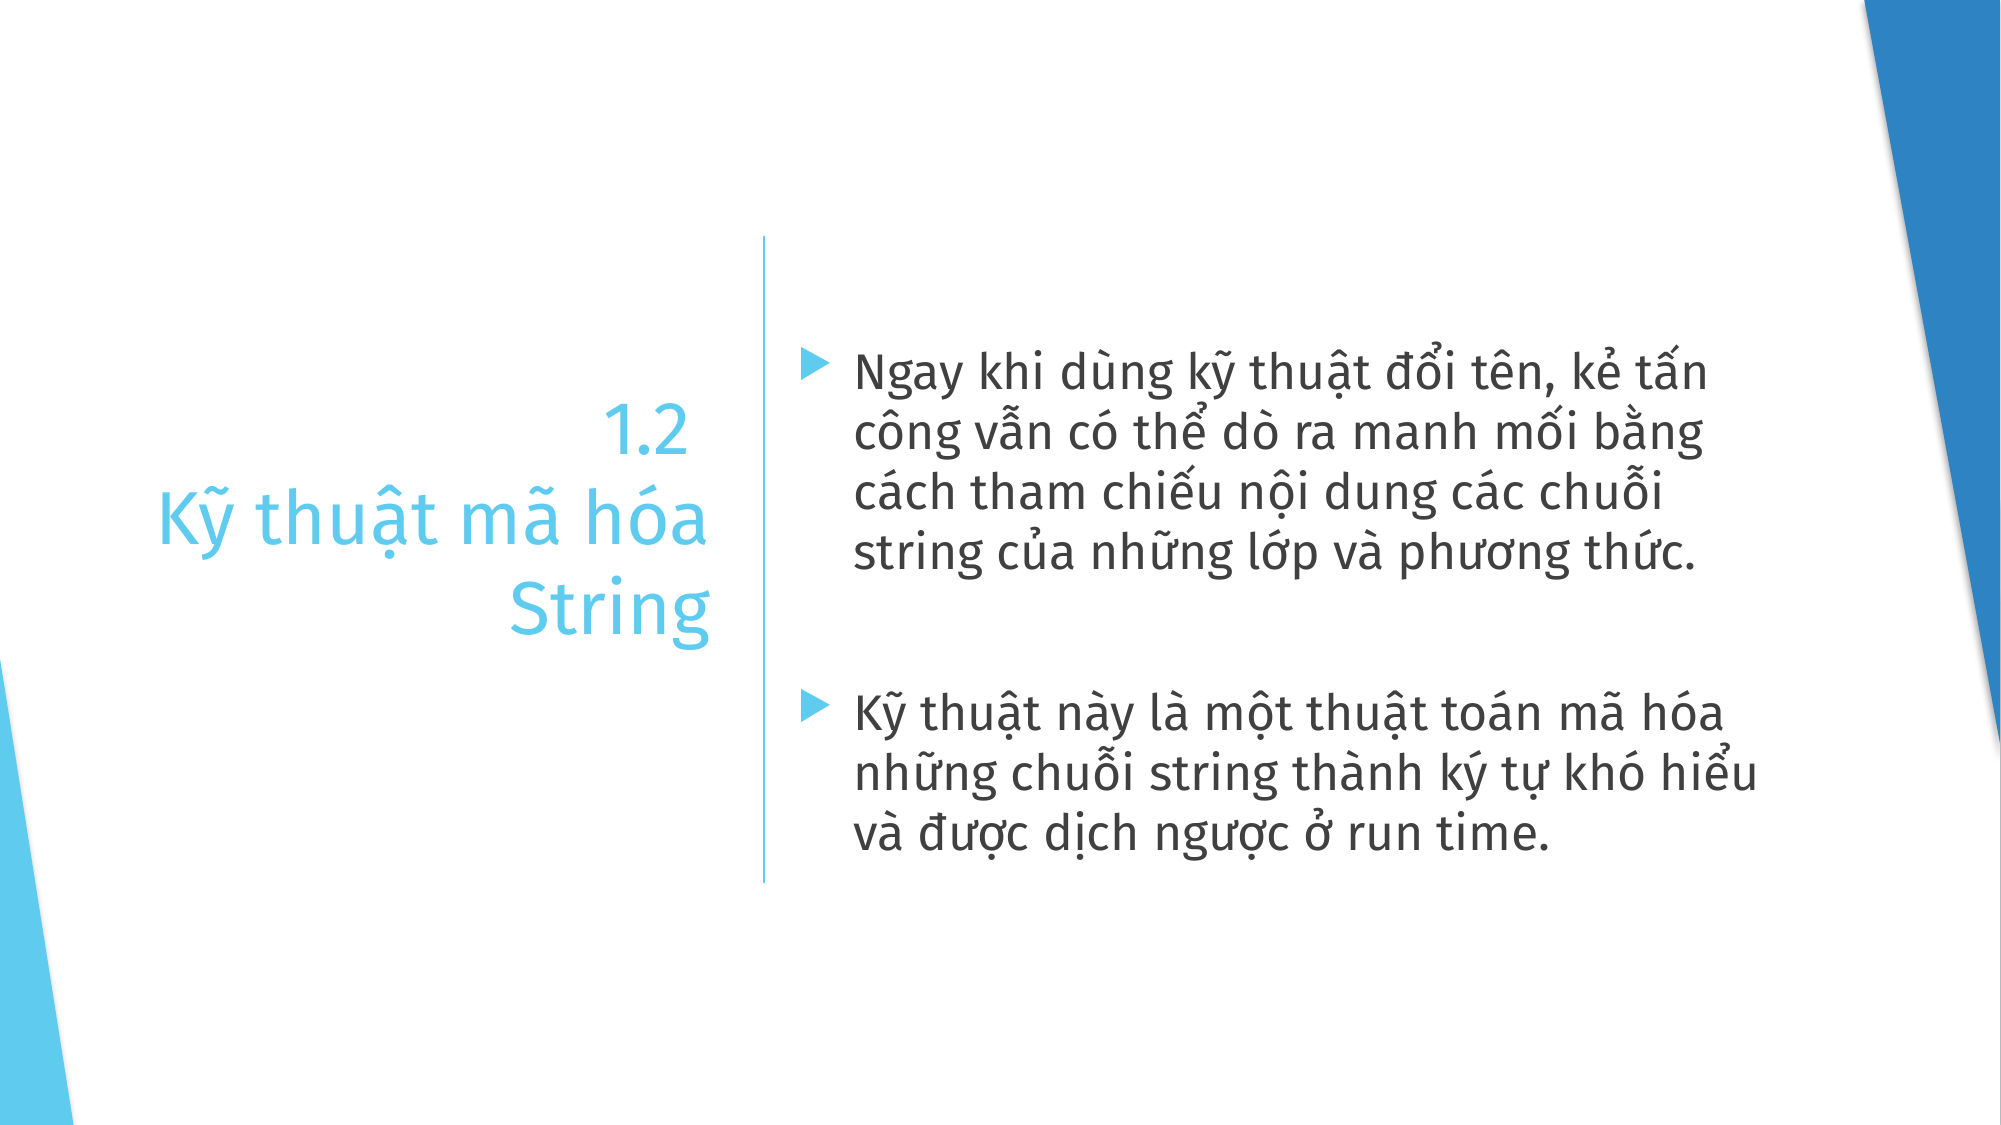

Ngay khi dùng kỹ thuật đổi tên, kẻ tấn công vẫn có thể dò ra manh mối bằng cách tham chiếu nội dung các chuỗi string của những lớp và phương thức.

Kỹ thuật này là một thuật toán mã hóa những chuỗi string thành ký tự khó hiểu và được dịch ngược ở run time.
# 1.2 Kỹ thuật mã hóa String